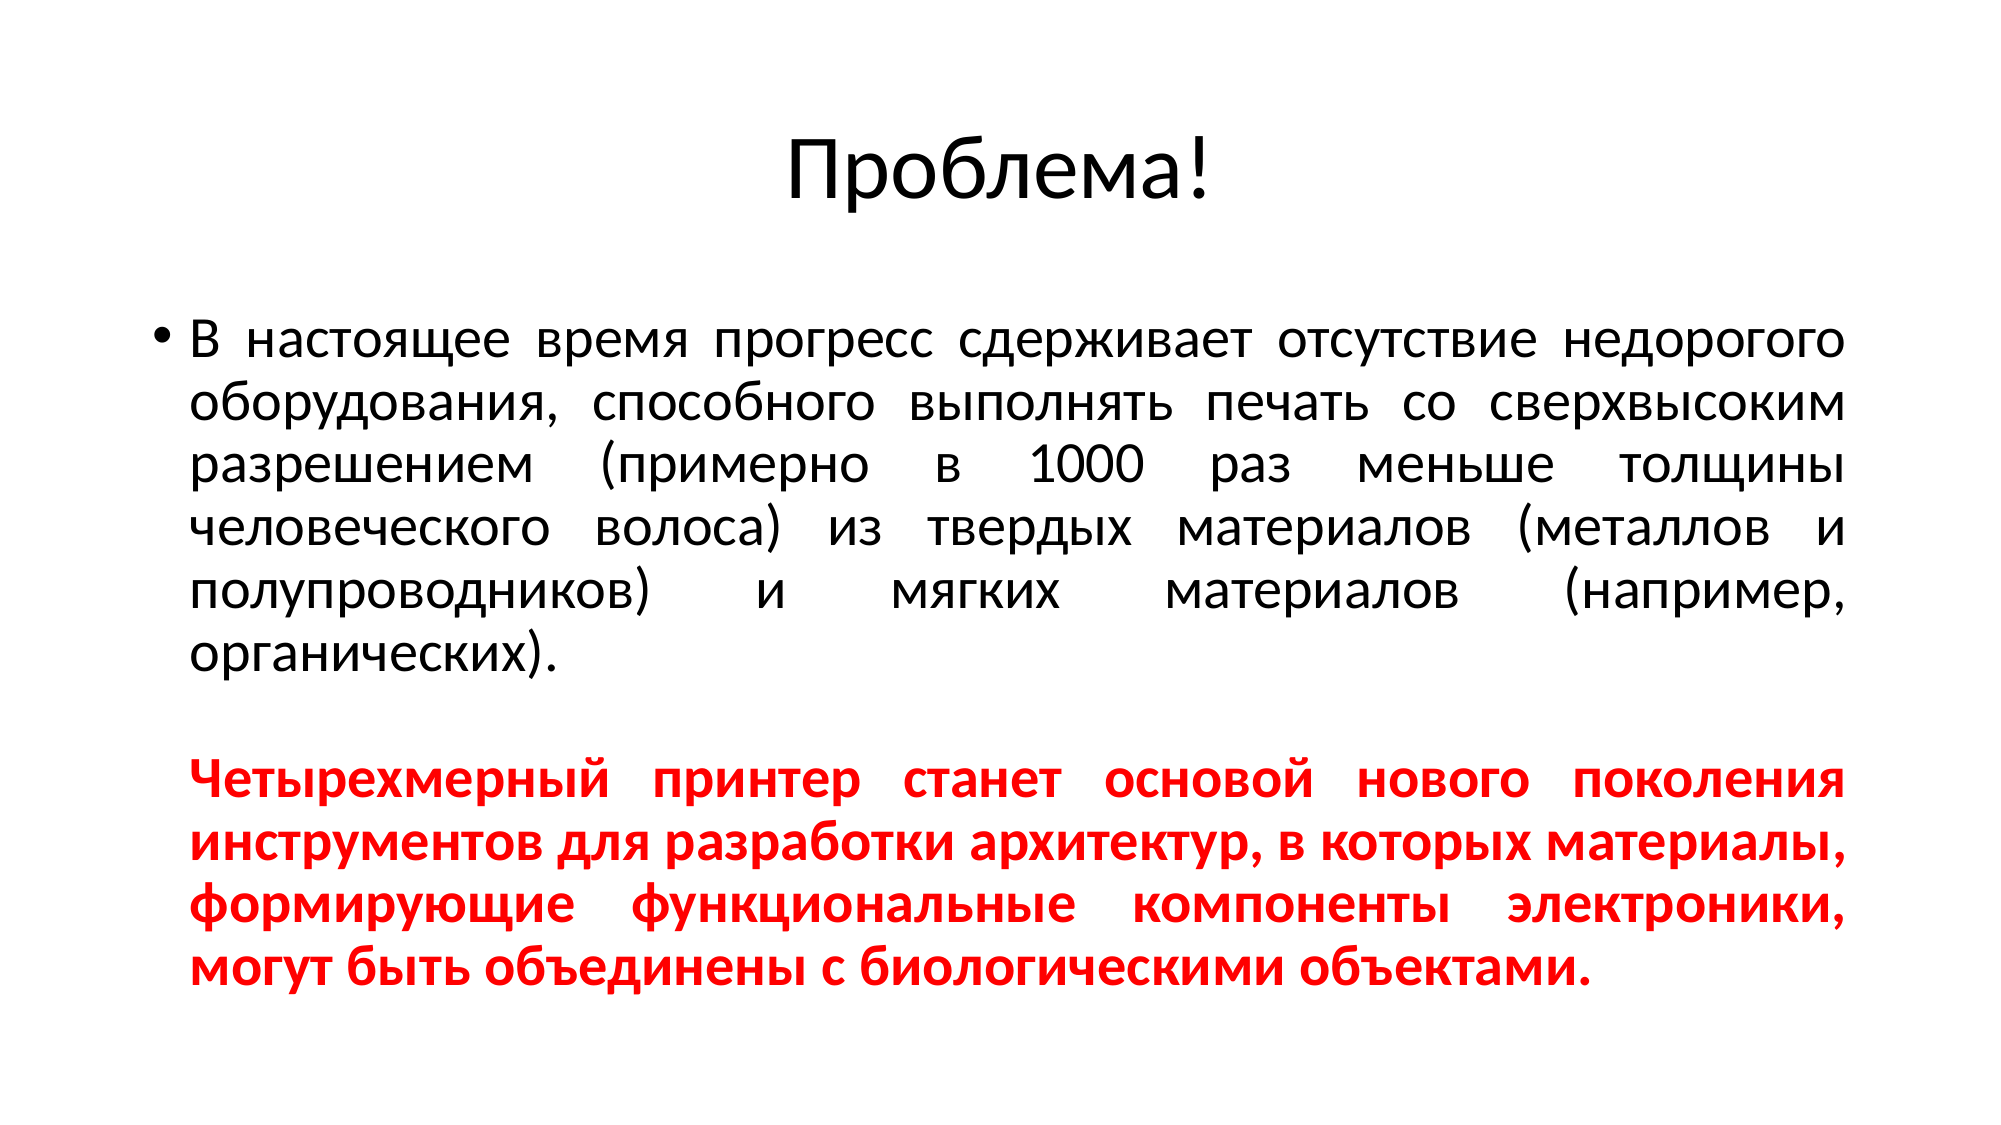

# Проблема!
В настоящее время прогресс сдерживает отсутствие недорогого оборудования, способного выполнять печать со сверхвысоким разрешением (примерно в 1000 раз меньше толщины человеческого волоса) из твердых материалов (металлов и полупроводников) и мягких материалов (например, органических). 
Четырехмерный принтер станет основой нового поколения инструментов для разработки архитектур, в которых материалы, формирующие функциональные компоненты электроники, могут быть объединены с биологическими объектами.